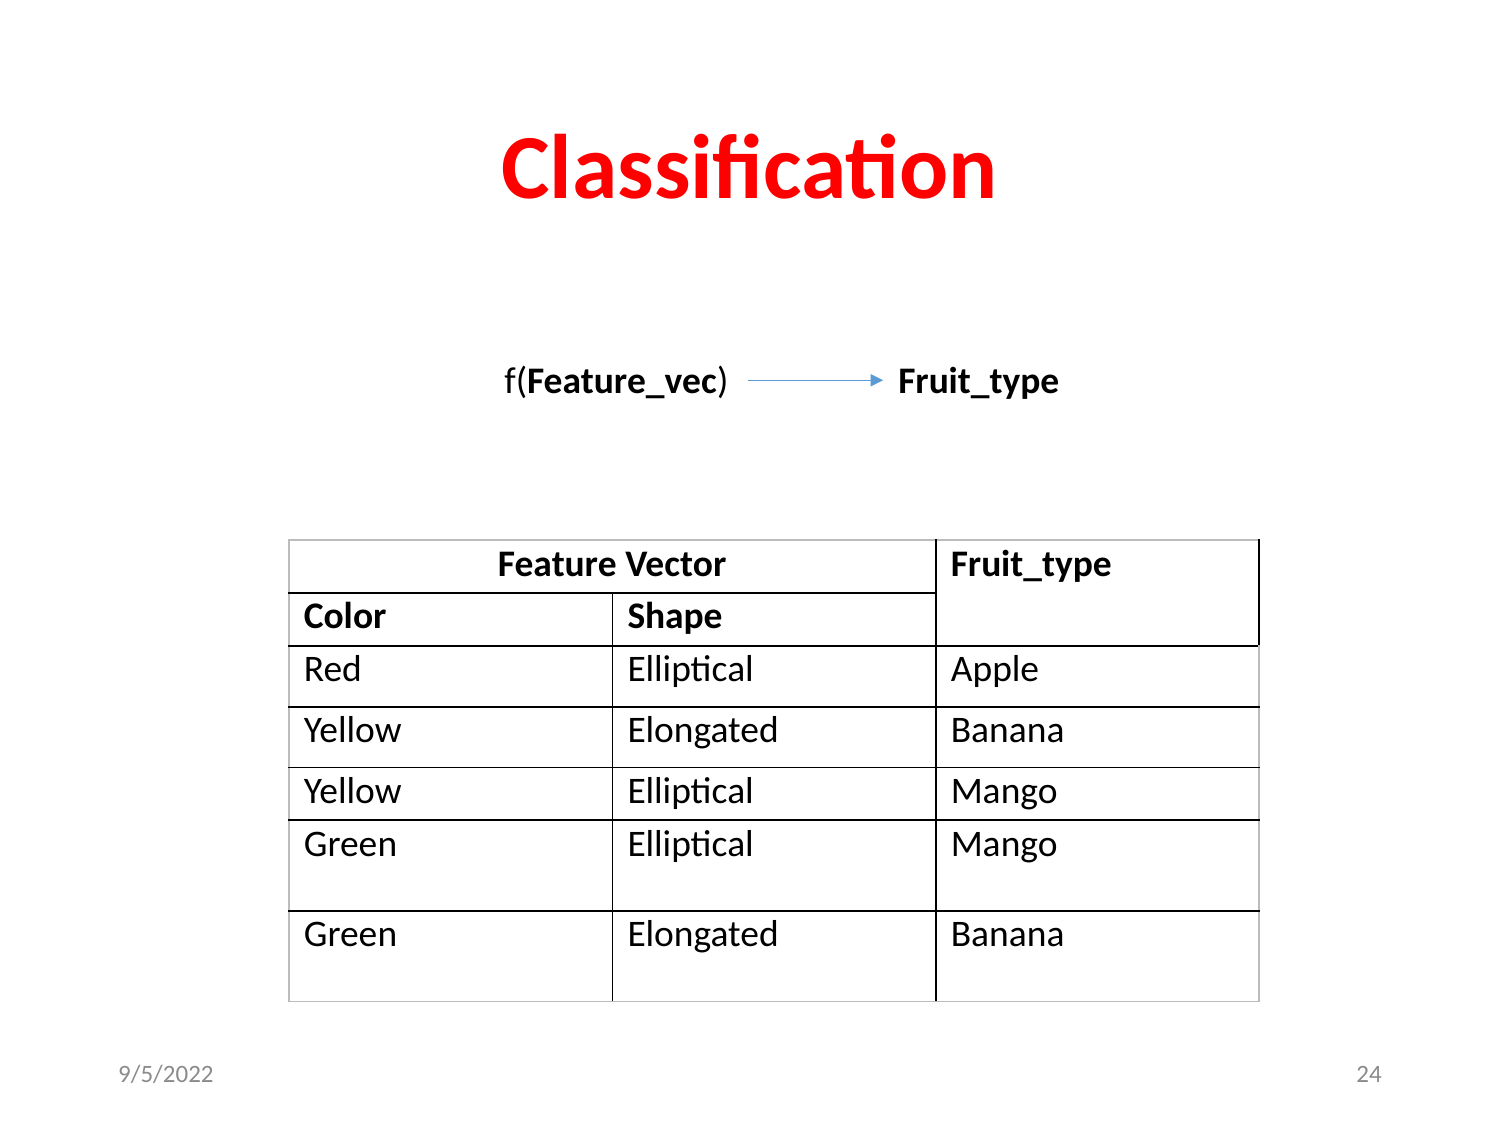

# Classification
f(Feature_vec)                    Fruit_type
| Feature Vector |  | Fruit\_type |
| --- | --- | --- |
| Color | Shape |  |
| Red | Elliptical | Apple |
| Yellow | Elongated | Banana |
| Yellow | Elliptical | Mango |
| Green | Elliptical | Mango |
| Green | Elongated | Banana |
9/5/2022
24